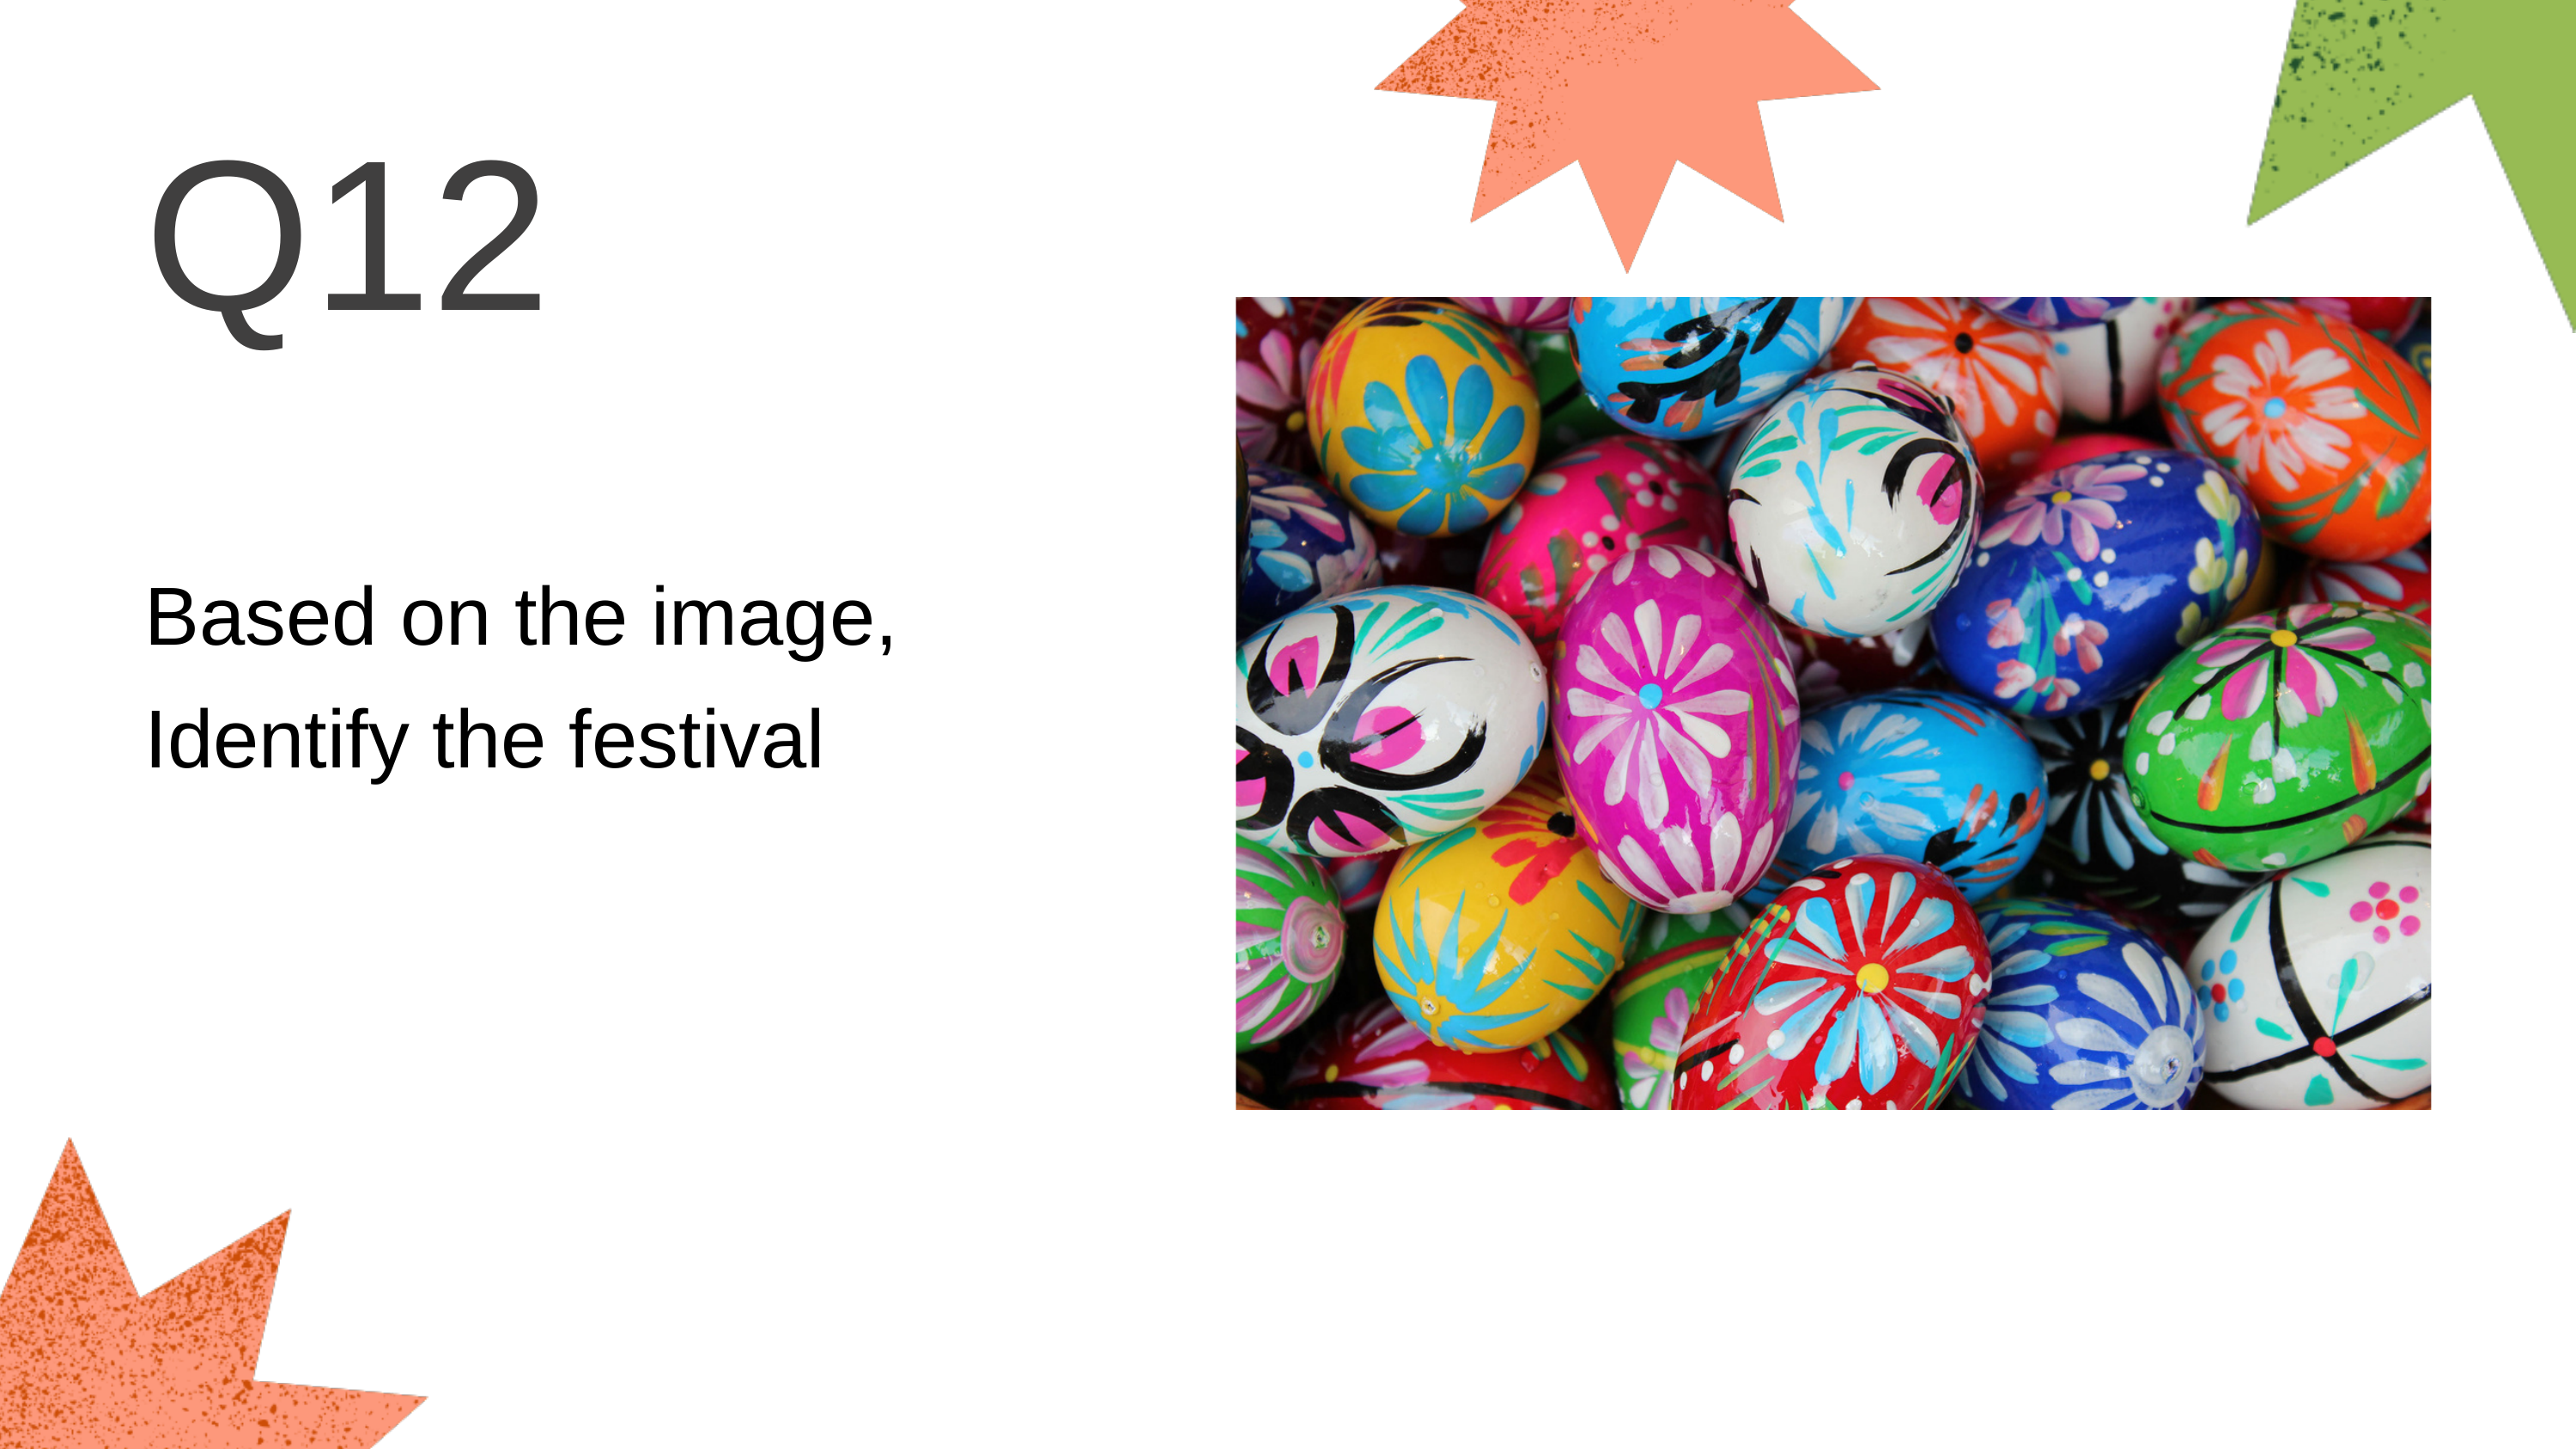

Q12

Based on the image, Identify the festival